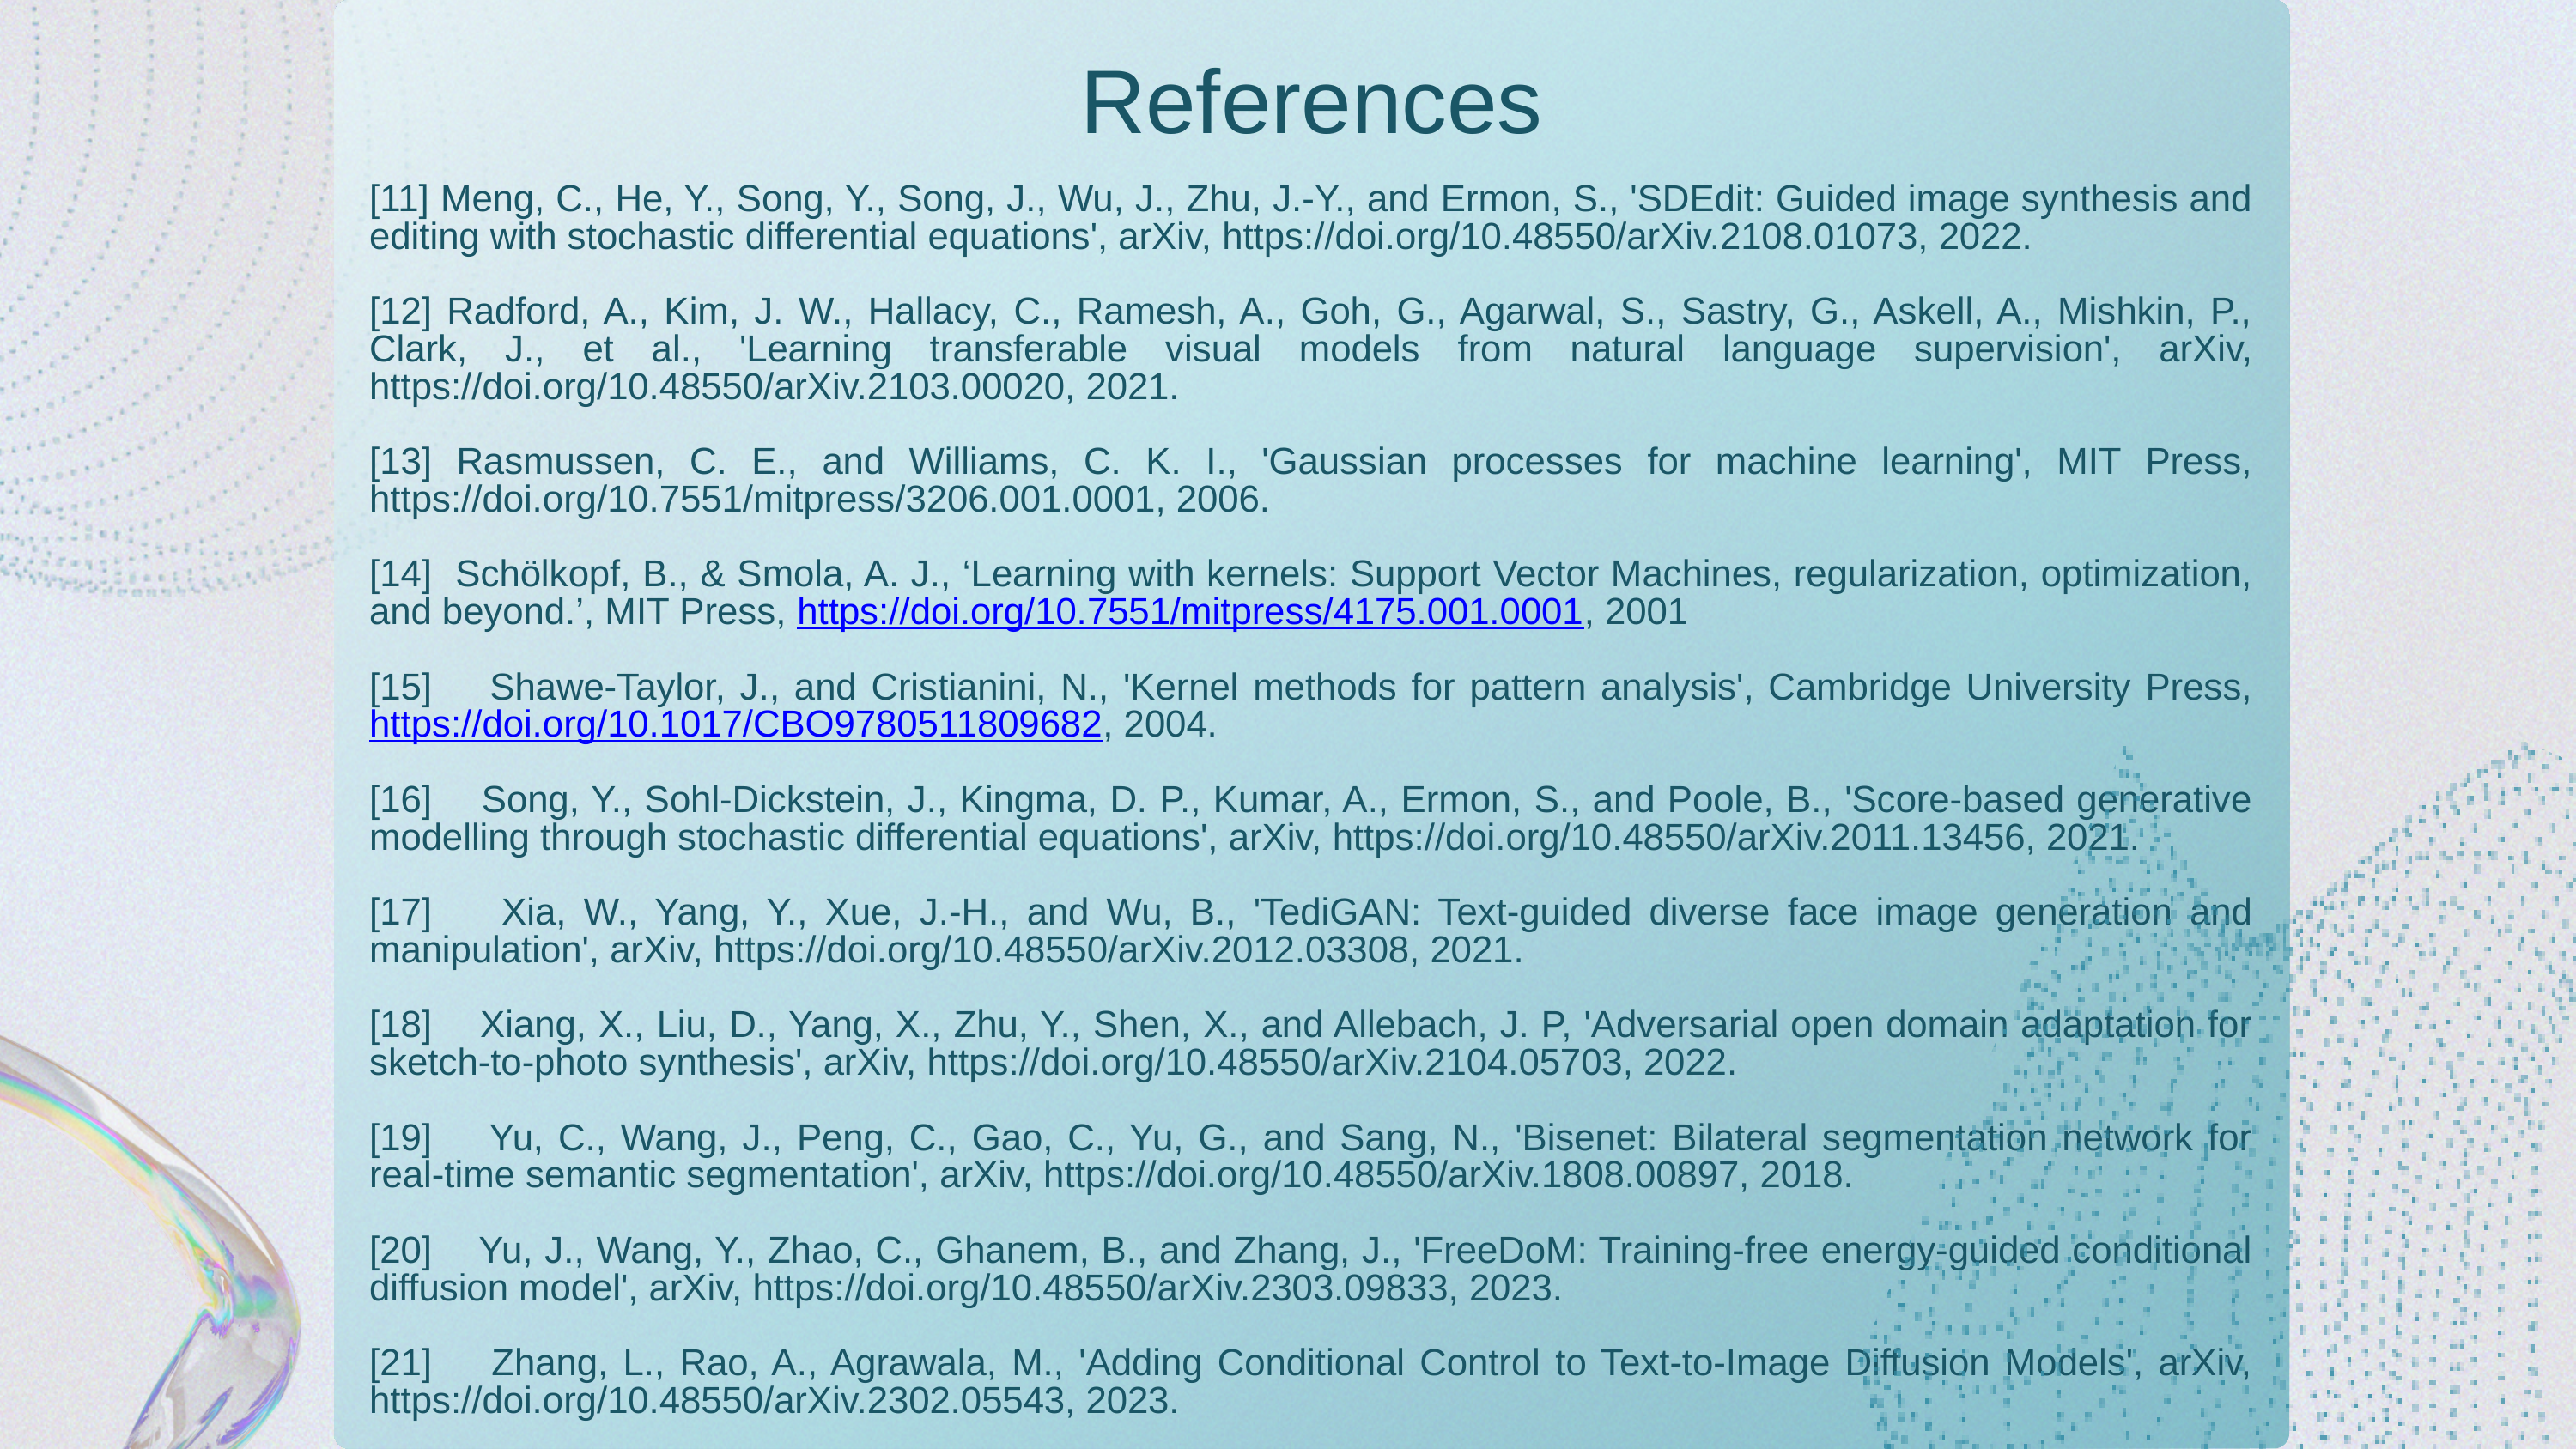

References
[11] Meng, C., He, Y., Song, Y., Song, J., Wu, J., Zhu, J.-Y., and Ermon, S., 'SDEdit: Guided image synthesis and editing with stochastic differential equations', arXiv, https://doi.org/10.48550/arXiv.2108.01073, 2022.

[12] Radford, A., Kim, J. W., Hallacy, C., Ramesh, A., Goh, G., Agarwal, S., Sastry, G., Askell, A., Mishkin, P., Clark, J., et al., 'Learning transferable visual models from natural language supervision', arXiv, https://doi.org/10.48550/arXiv.2103.00020, 2021.

[13] Rasmussen, C. E., and Williams, C. K. I., 'Gaussian processes for machine learning', MIT Press, https://doi.org/10.7551/mitpress/3206.001.0001, 2006.

[14]  Schölkopf, B., & Smola, A. J., ‘Learning with kernels: Support Vector Machines, regularization, optimization, and beyond.’, MIT Press, https://doi.org/10.7551/mitpress/4175.001.0001, 2001

[15]    Shawe-Taylor, J., and Cristianini, N., 'Kernel methods for pattern analysis', Cambridge University Press, https://doi.org/10.1017/CBO9780511809682, 2004.

[16]    Song, Y., Sohl-Dickstein, J., Kingma, D. P., Kumar, A., Ermon, S., and Poole, B., 'Score-based generative modelling through stochastic differential equations', arXiv, https://doi.org/10.48550/arXiv.2011.13456, 2021.

[17]    Xia, W., Yang, Y., Xue, J.-H., and Wu, B., 'TediGAN: Text-guided diverse face image generation and manipulation', arXiv, https://doi.org/10.48550/arXiv.2012.03308, 2021.

[18]    Xiang, X., Liu, D., Yang, X., Zhu, Y., Shen, X., and Allebach, J. P, 'Adversarial open domain adaptation for sketch-to-photo synthesis', arXiv, https://doi.org/10.48550/arXiv.2104.05703, 2022.

[19]    Yu, C., Wang, J., Peng, C., Gao, C., Yu, G., and Sang, N., 'Bisenet: Bilateral segmentation network for real-time semantic segmentation', arXiv, https://doi.org/10.48550/arXiv.1808.00897, 2018.

[20]    Yu, J., Wang, Y., Zhao, C., Ghanem, B., and Zhang, J., 'FreeDoM: Training-free energy-guided conditional diffusion model', arXiv, https://doi.org/10.48550/arXiv.2303.09833, 2023.

[21]    Zhang, L., Rao, A., Agrawala, M., 'Adding Conditional Control to Text-to-Image Diffusion Models', arXiv, https://doi.org/10.48550/arXiv.2302.05543, 2023.